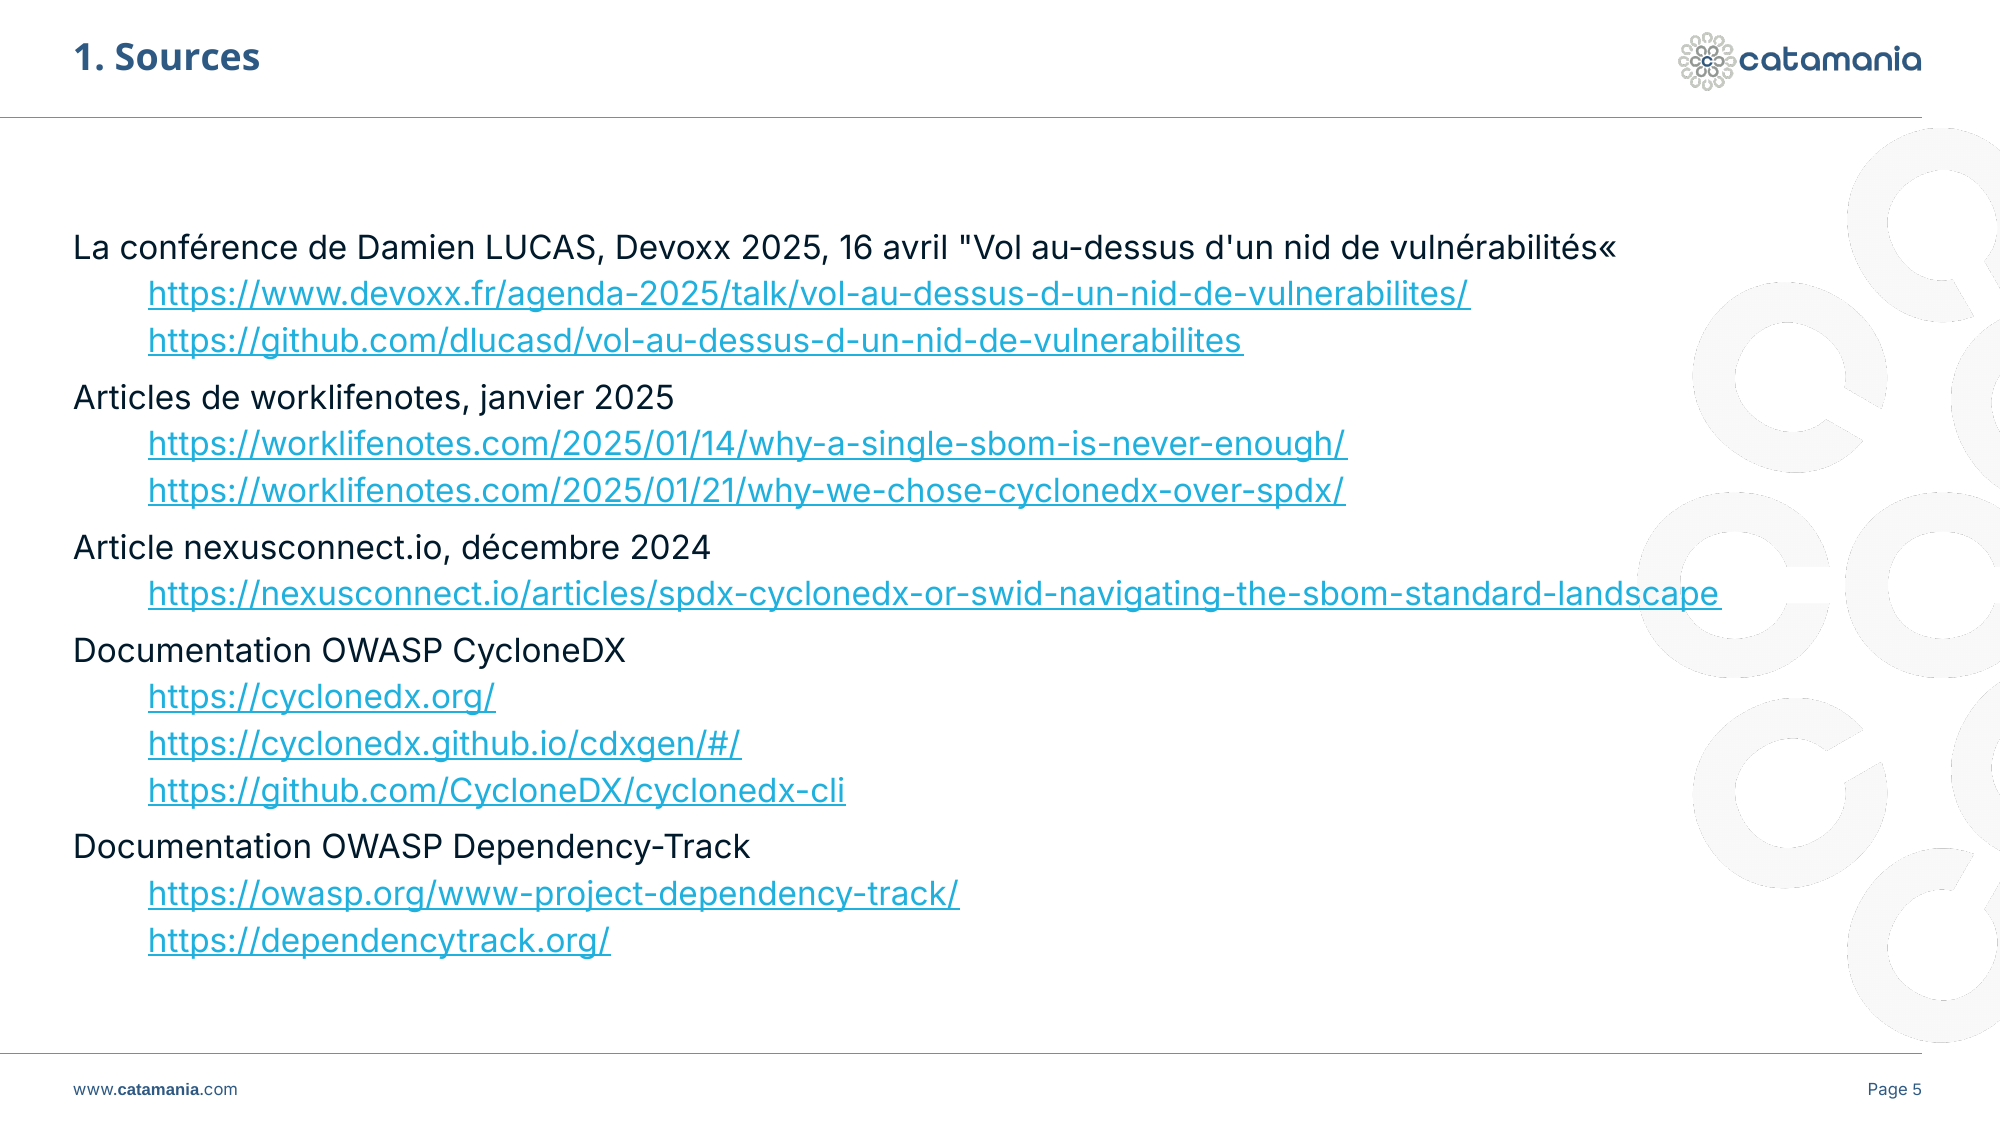

# 1. Sources
La conférence de Damien LUCAS, Devoxx 2025, 16 avril "Vol au-dessus d'un nid de vulnérabilités«
https://www.devoxx.fr/agenda-2025/talk/vol-au-dessus-d-un-nid-de-vulnerabilites/
https://github.com/dlucasd/vol-au-dessus-d-un-nid-de-vulnerabilites
Articles de worklifenotes, janvier 2025
https://worklifenotes.com/2025/01/14/why-a-single-sbom-is-never-enough/
https://worklifenotes.com/2025/01/21/why-we-chose-cyclonedx-over-spdx/
Article nexusconnect.io, décembre 2024
https://nexusconnect.io/articles/spdx-cyclonedx-or-swid-navigating-the-sbom-standard-landscape
Documentation OWASP CycloneDX
https://cyclonedx.org/
https://cyclonedx.github.io/cdxgen/#/
https://github.com/CycloneDX/cyclonedx-cli
Documentation OWASP Dependency-Track
https://owasp.org/www-project-dependency-track/
https://dependencytrack.org/